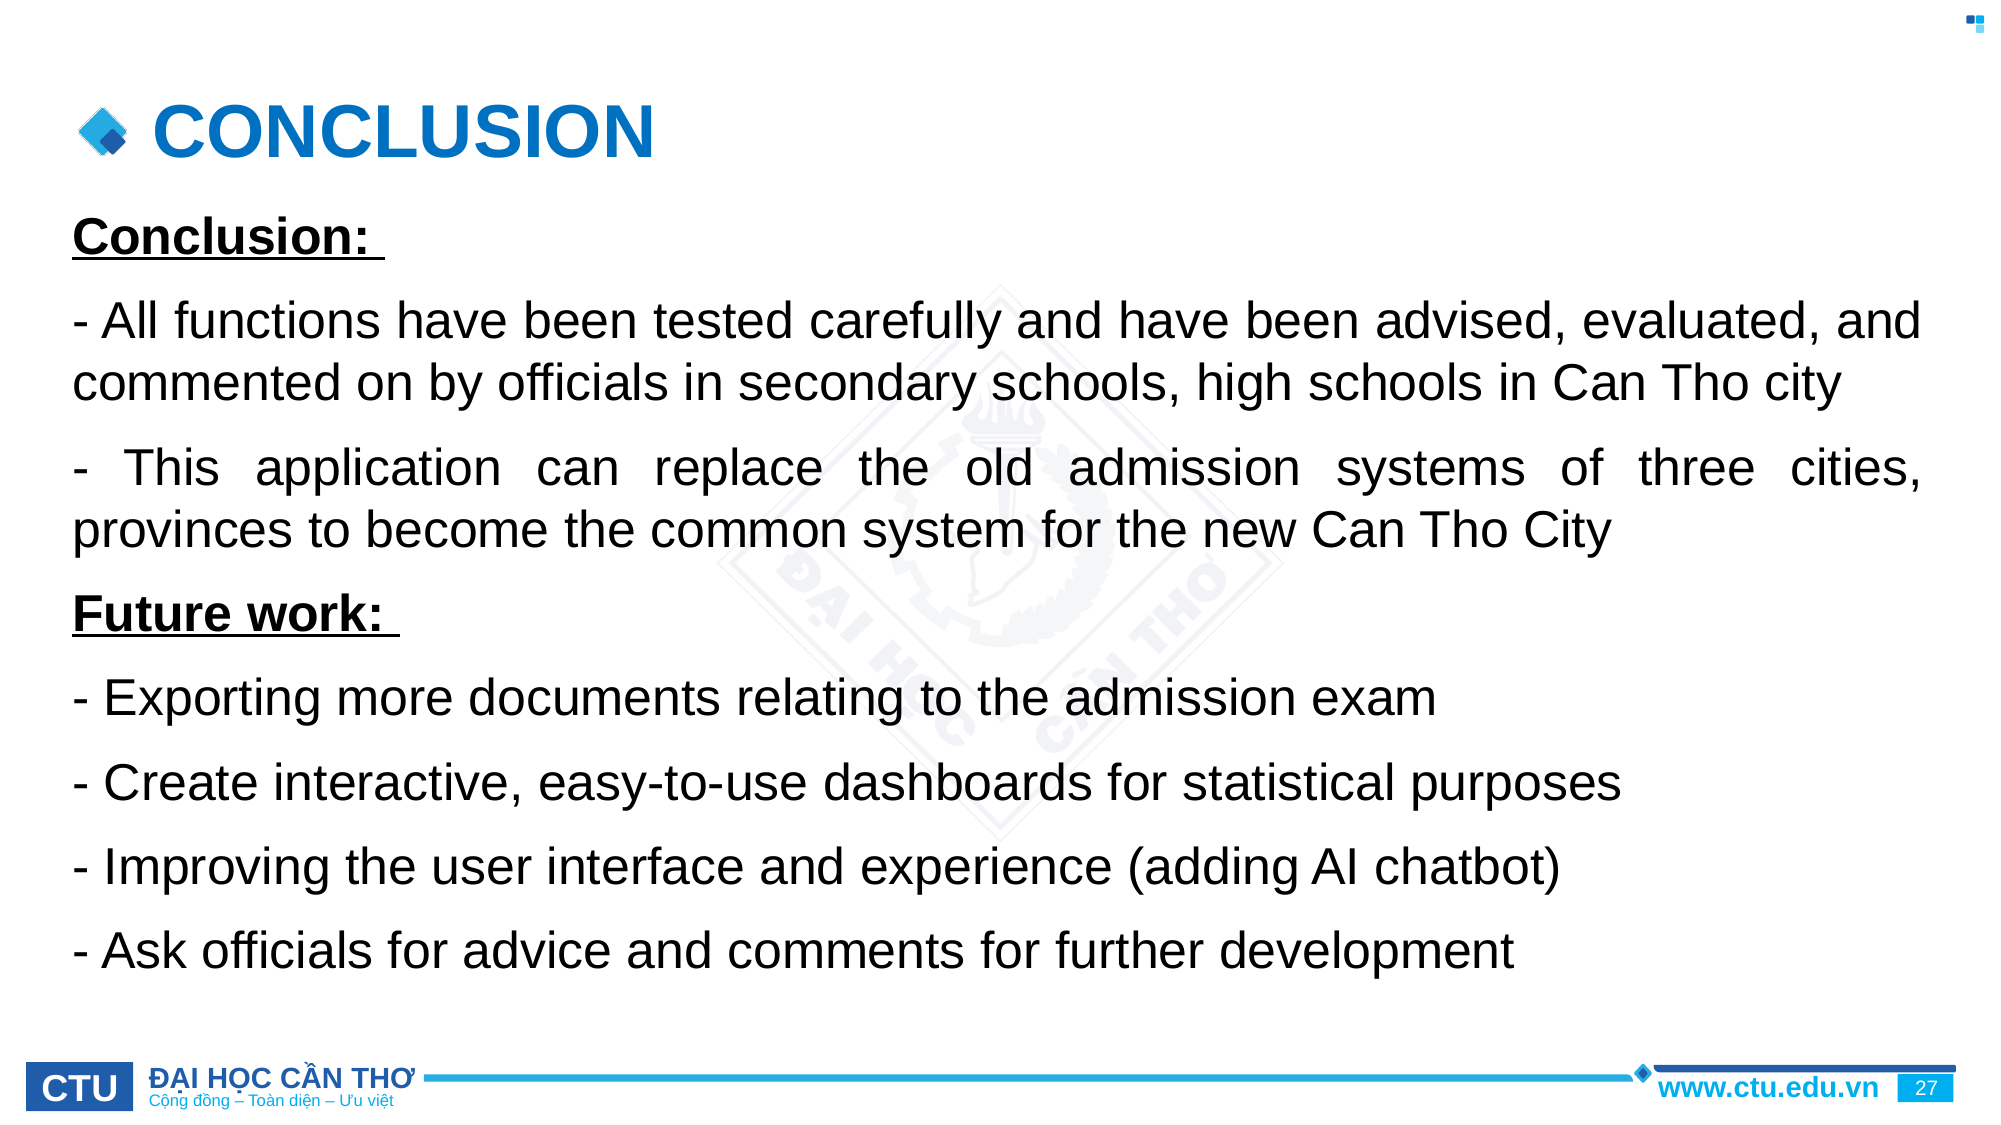

# CONCLUSION
Conclusion:
- All functions have been tested carefully and have been advised, evaluated, and commented on by officials in secondary schools, high schools in Can Tho city
- This application can replace the old admission systems of three cities, provinces to become the common system for the new Can Tho City
Future work:
- Exporting more documents relating to the admission exam
- Create interactive, easy-to-use dashboards for statistical purposes
- Improving the user interface and experience (adding AI chatbot)
- Ask officials for advice and comments for further development